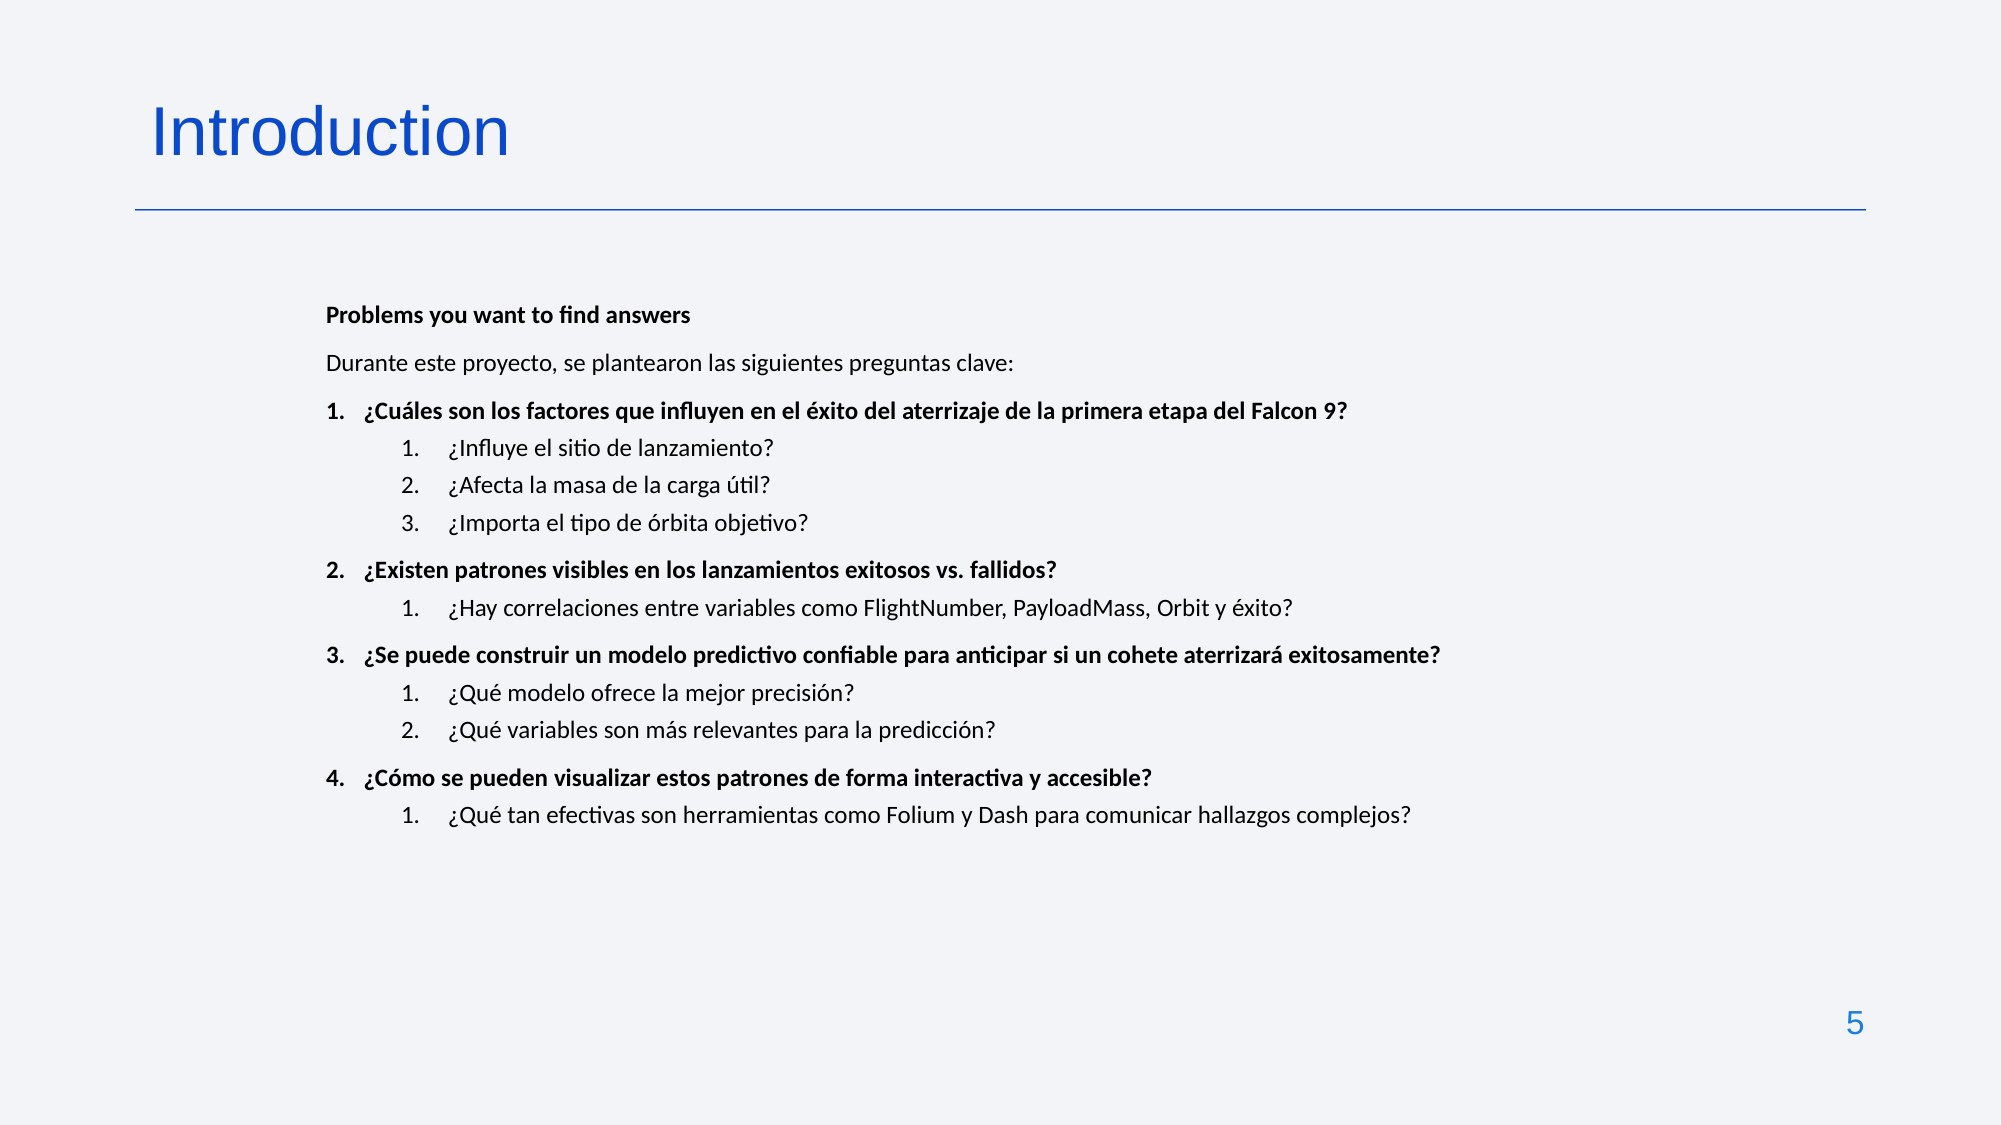

Introduction
Problems you want to find answers
Durante este proyecto, se plantearon las siguientes preguntas clave:
¿Cuáles son los factores que influyen en el éxito del aterrizaje de la primera etapa del Falcon 9?
¿Influye el sitio de lanzamiento?
¿Afecta la masa de la carga útil?
¿Importa el tipo de órbita objetivo?
¿Existen patrones visibles en los lanzamientos exitosos vs. fallidos?
¿Hay correlaciones entre variables como FlightNumber, PayloadMass, Orbit y éxito?
¿Se puede construir un modelo predictivo confiable para anticipar si un cohete aterrizará exitosamente?
¿Qué modelo ofrece la mejor precisión?
¿Qué variables son más relevantes para la predicción?
¿Cómo se pueden visualizar estos patrones de forma interactiva y accesible?
¿Qué tan efectivas son herramientas como Folium y Dash para comunicar hallazgos complejos?

5